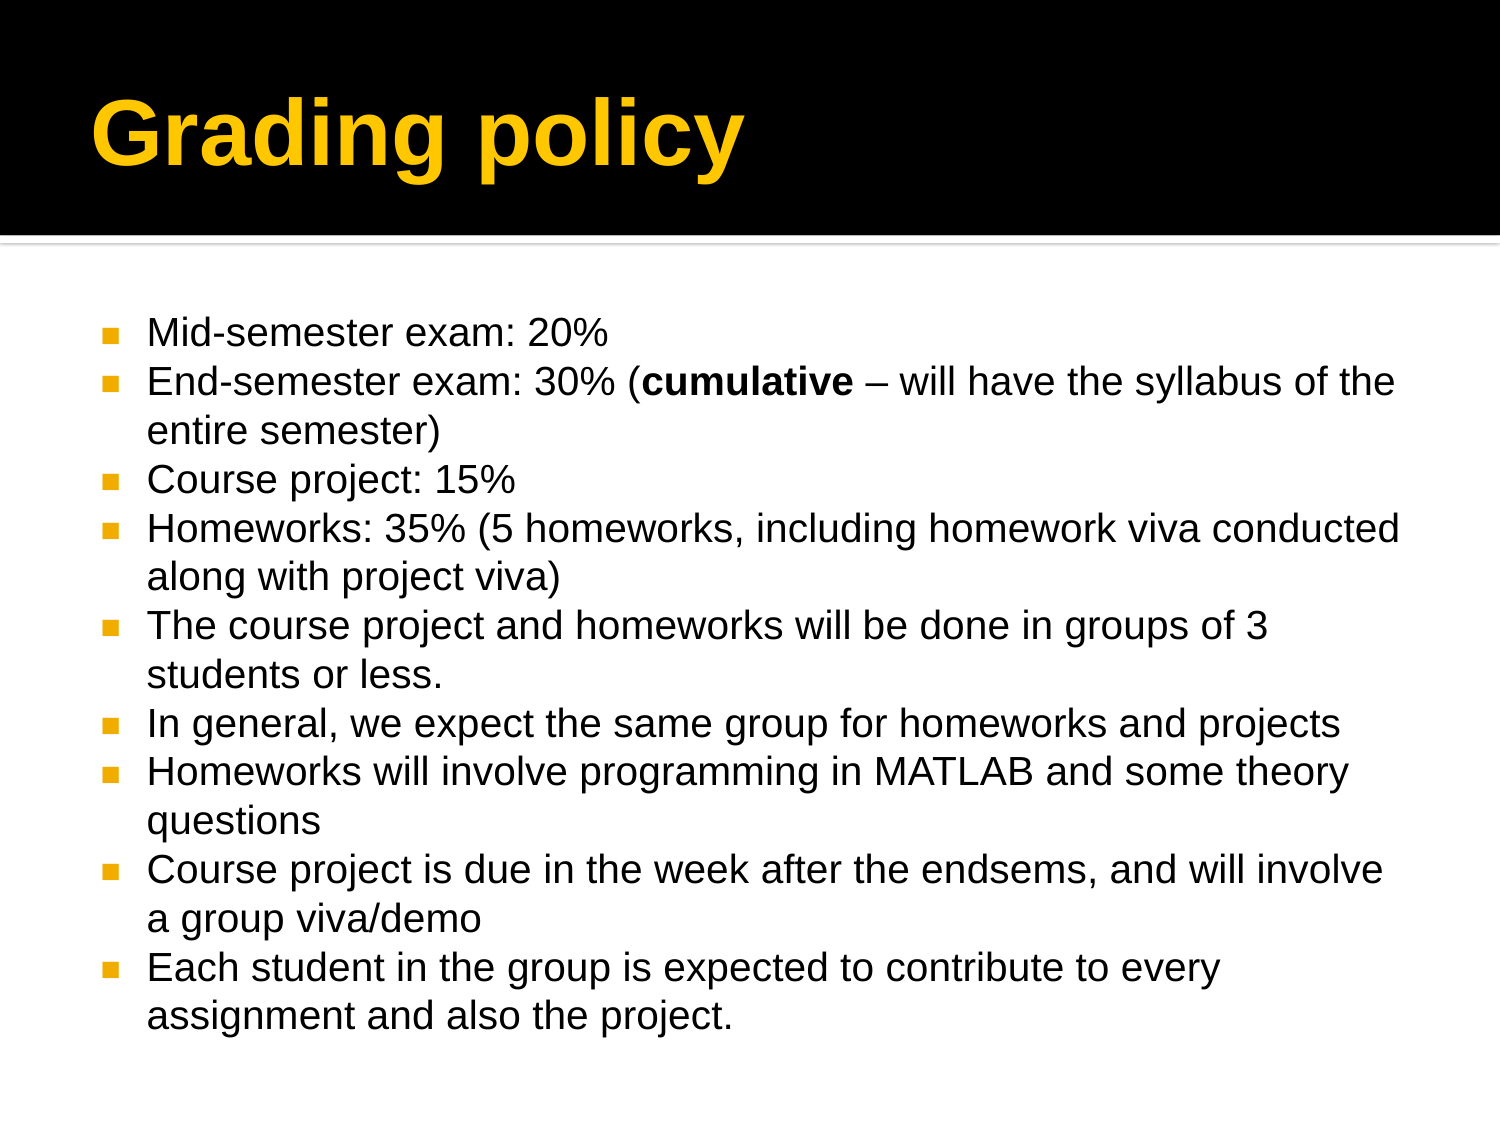

# Grading policy
Mid-semester exam: 20%
End-semester exam: 30% (cumulative – will have the syllabus of the entire semester)
Course project: 15%
Homeworks: 35% (5 homeworks, including homework viva conducted along with project viva)
The course project and homeworks will be done in groups of 3 students or less.
In general, we expect the same group for homeworks and projects
Homeworks will involve programming in MATLAB and some theory questions
Course project is due in the week after the endsems, and will involve a group viva/demo
Each student in the group is expected to contribute to every assignment and also the project.